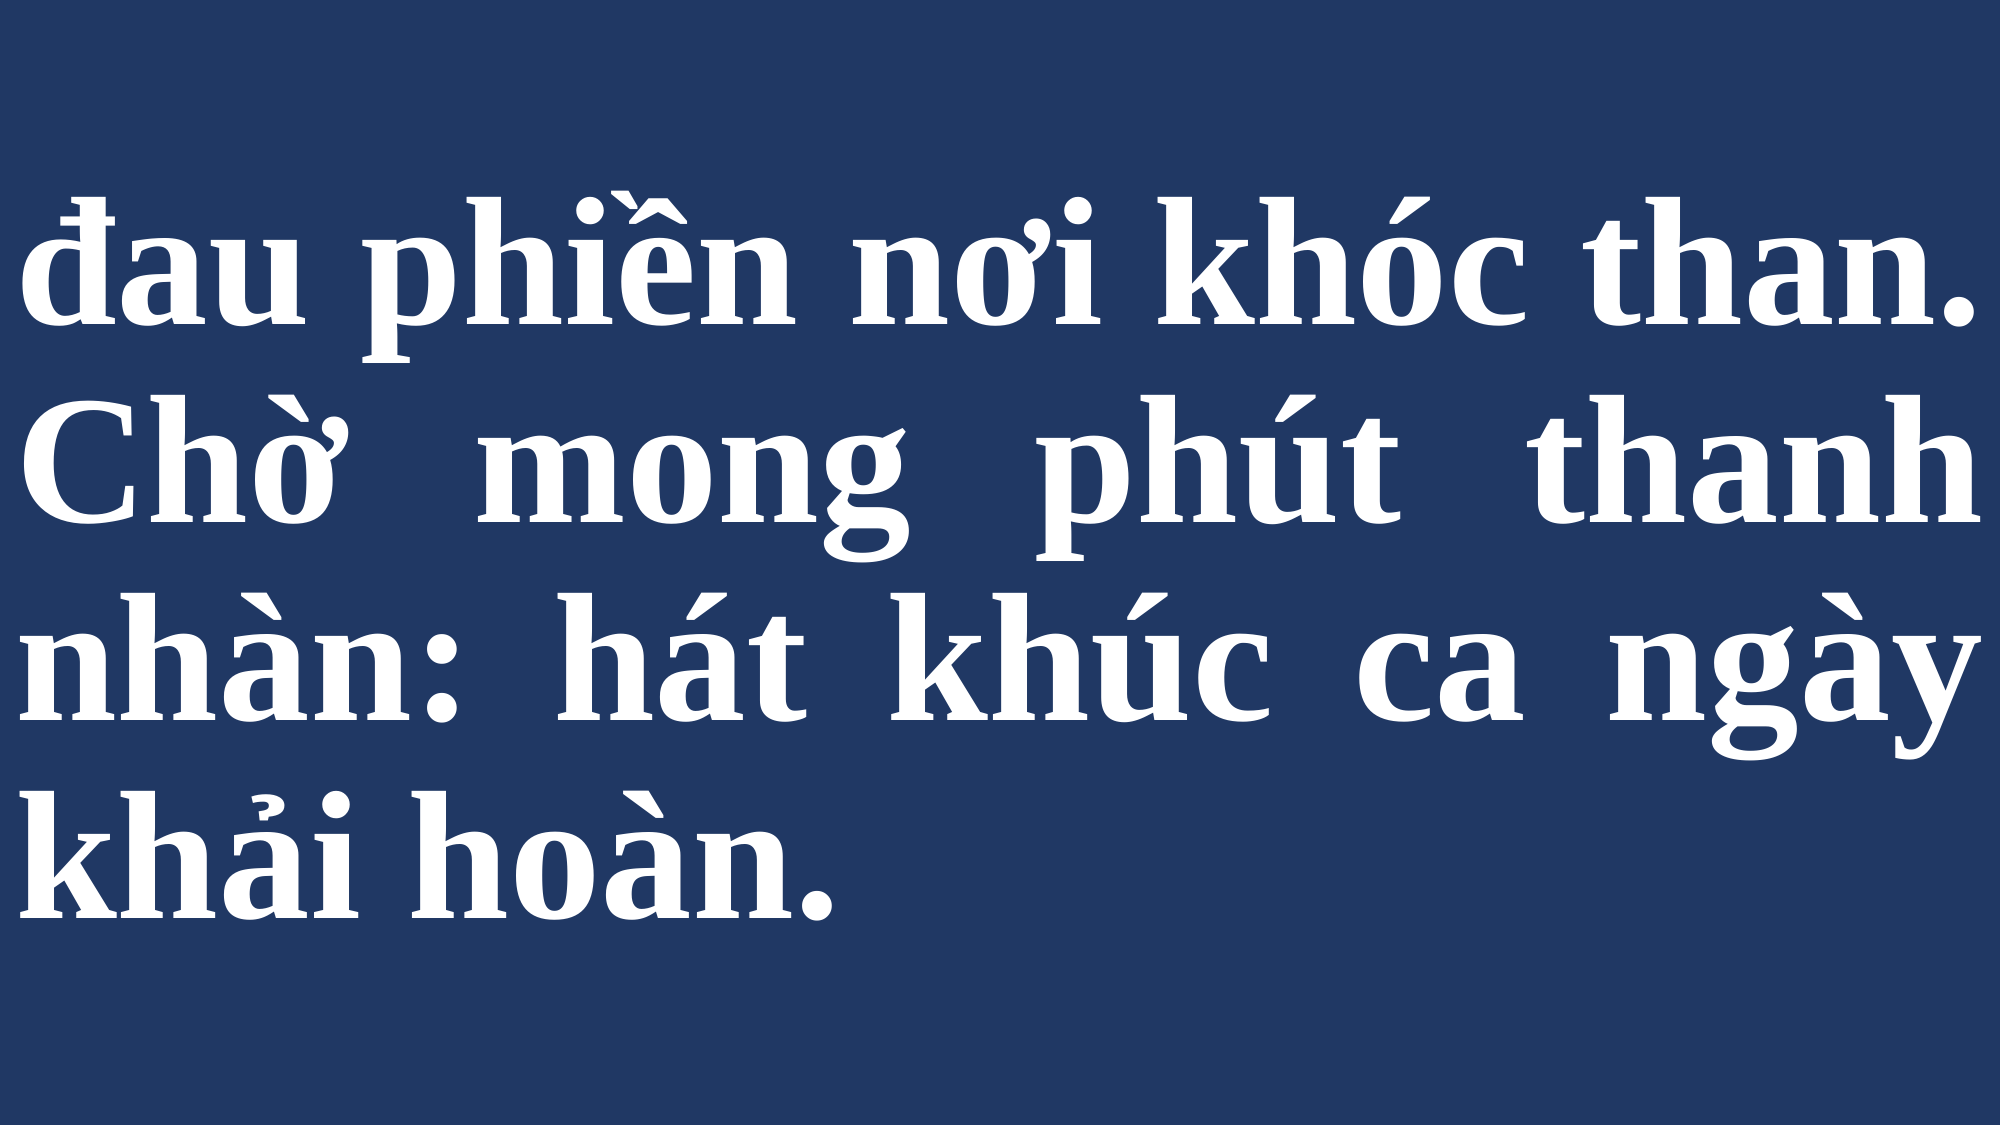

# đau phiền nơi khóc than. Chờ mong phút thanh nhàn: hát khúc ca ngày khải hoàn.